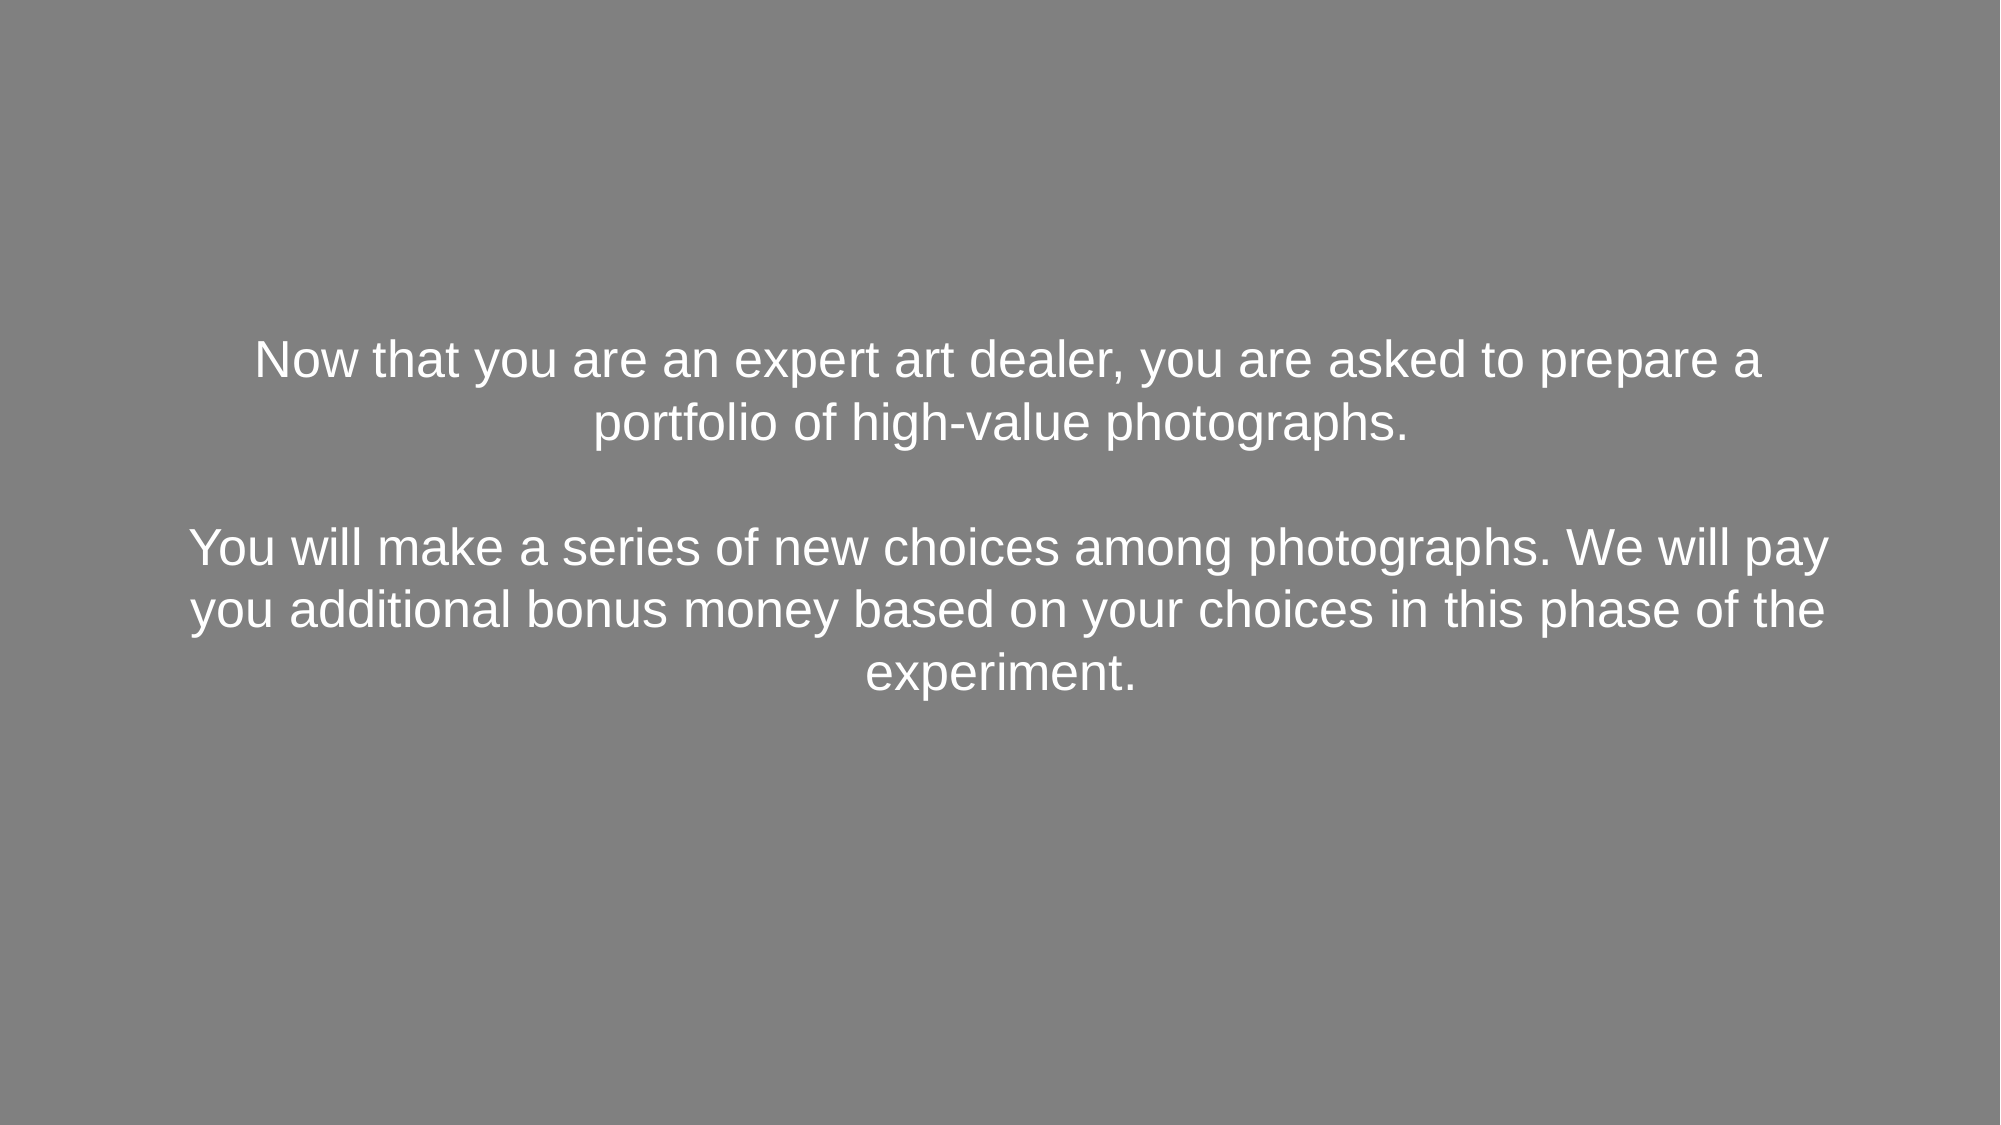

Now that you are an expert art dealer, you are asked to prepare a portfolio of high-value photographs.

You will make a series of new choices among photographs. We will pay you additional bonus money based on your choices in this phase of the experiment.